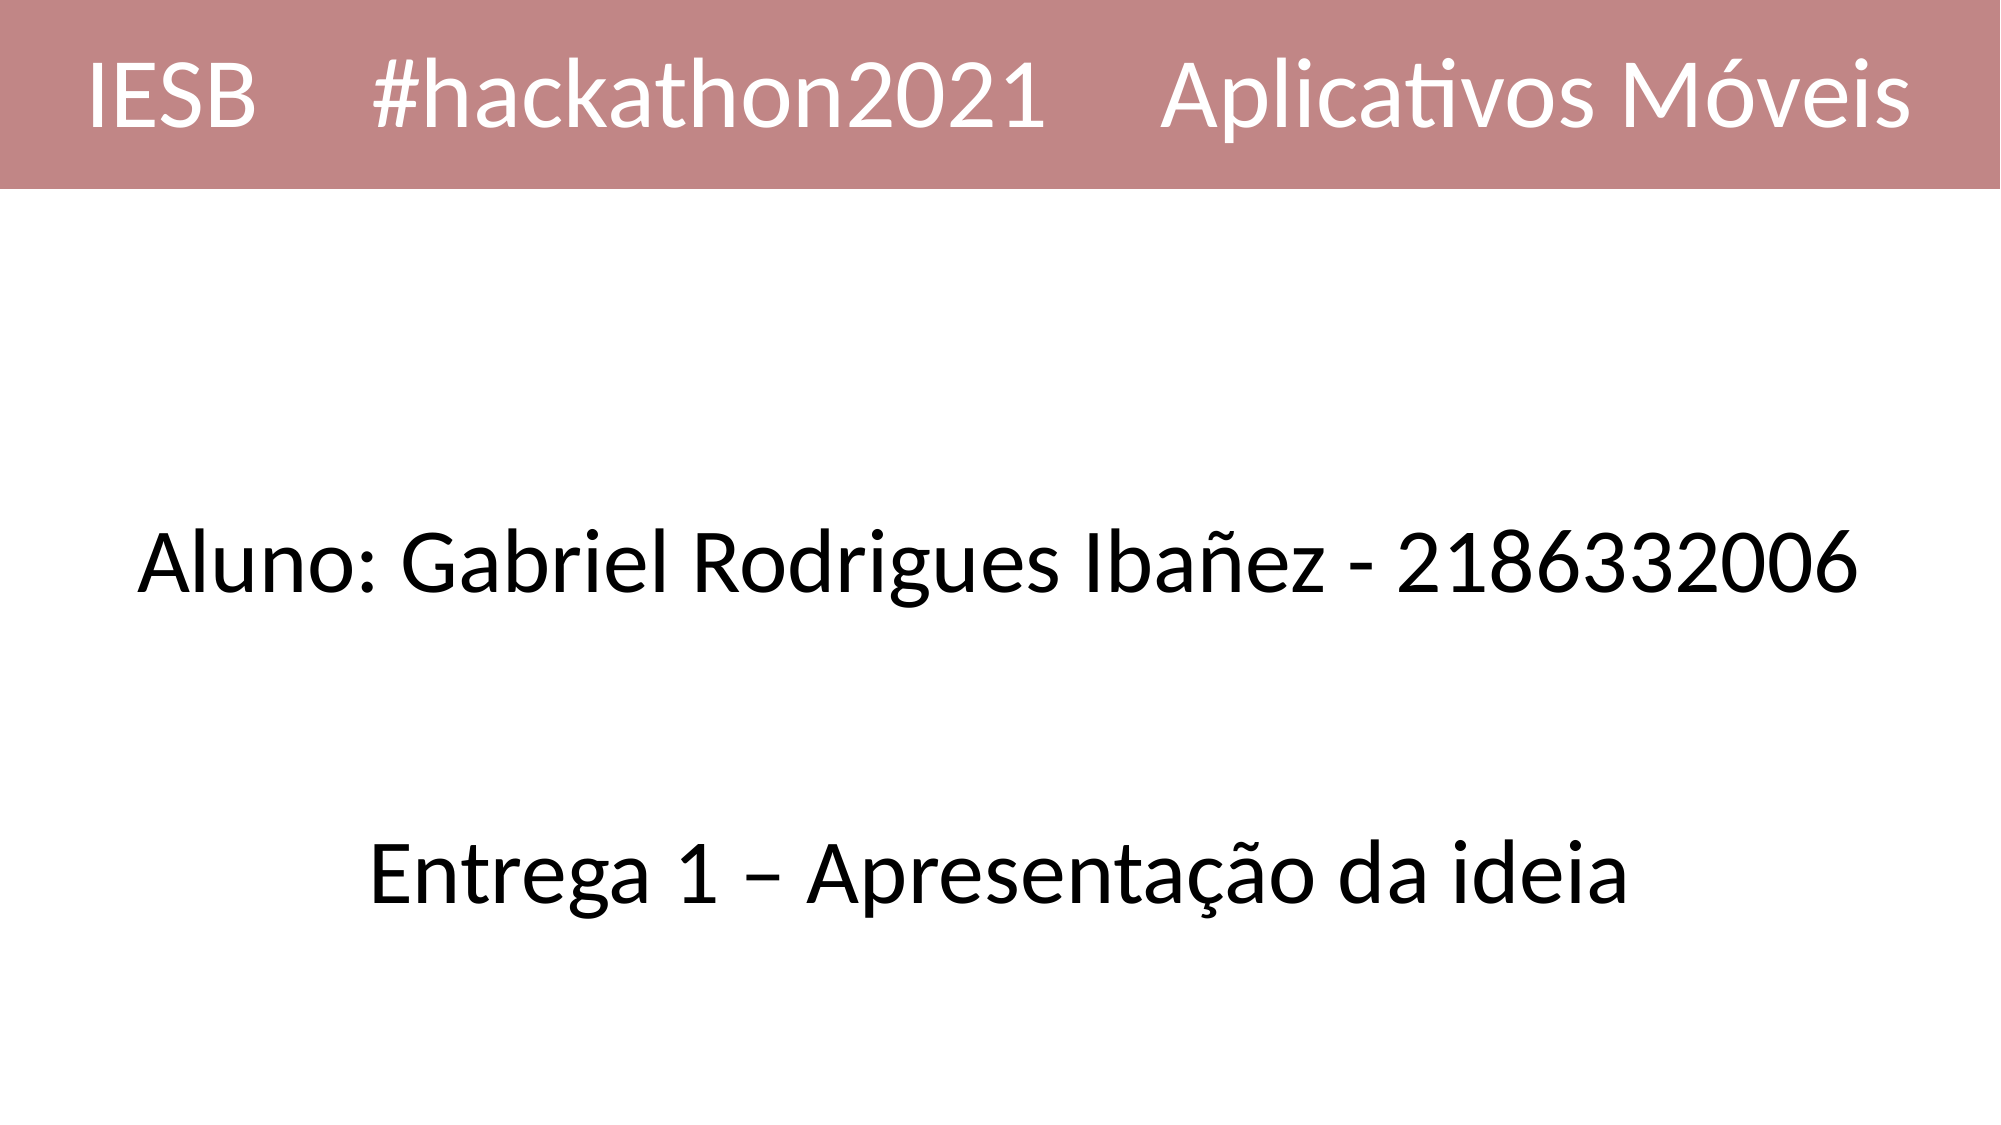

IESB     #hackathon2021     Aplicativos Móveis

# Aluno: Gabriel Rodrigues Ibañez - 2186332006
Entrega 1 – Apresentação da ideia